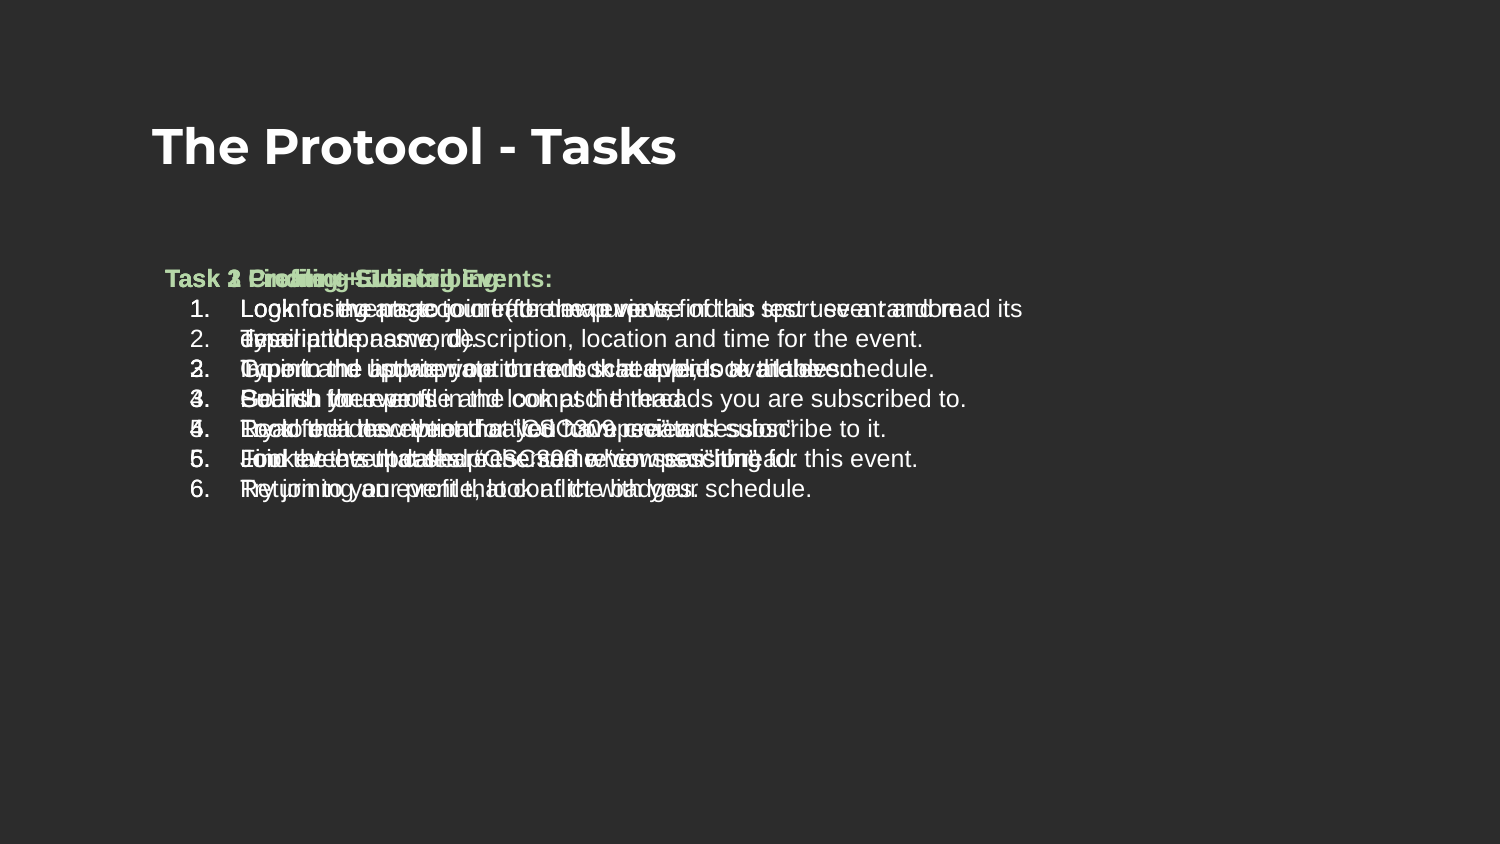

The Protocol - Tasks
Task 1 Profile + Subscribing:
Login using an account (for the purpose of this test use a random email and password).
Import and update your current schedule, look at the schedule.
Go into your profile and look at the threads you are subscribed to.
Look for a new thread called “compsci” and subscribe to it.
Find events that share the same “compsci” thread.
Return to your profile, look at the badges.
Task 2 Finding + Joining Events:
Look for events to join in the map view, find an sport event and read its description.
Go into the list view option to look at events available
Search for events in the compsci thread.
Read the description for “CSC309 review session”
Join the event called “CSC309 review session”
Try joining an event that conflict with your schedule.

Task 3 Creating Events:
Look for the page to create new events.
Type in the name, description, location and time for the event.
Type in the appropriate threads that applies to the event.
Publish the event.
Try to edit the event that you have created.
Look at the updates presented when searching for this event.